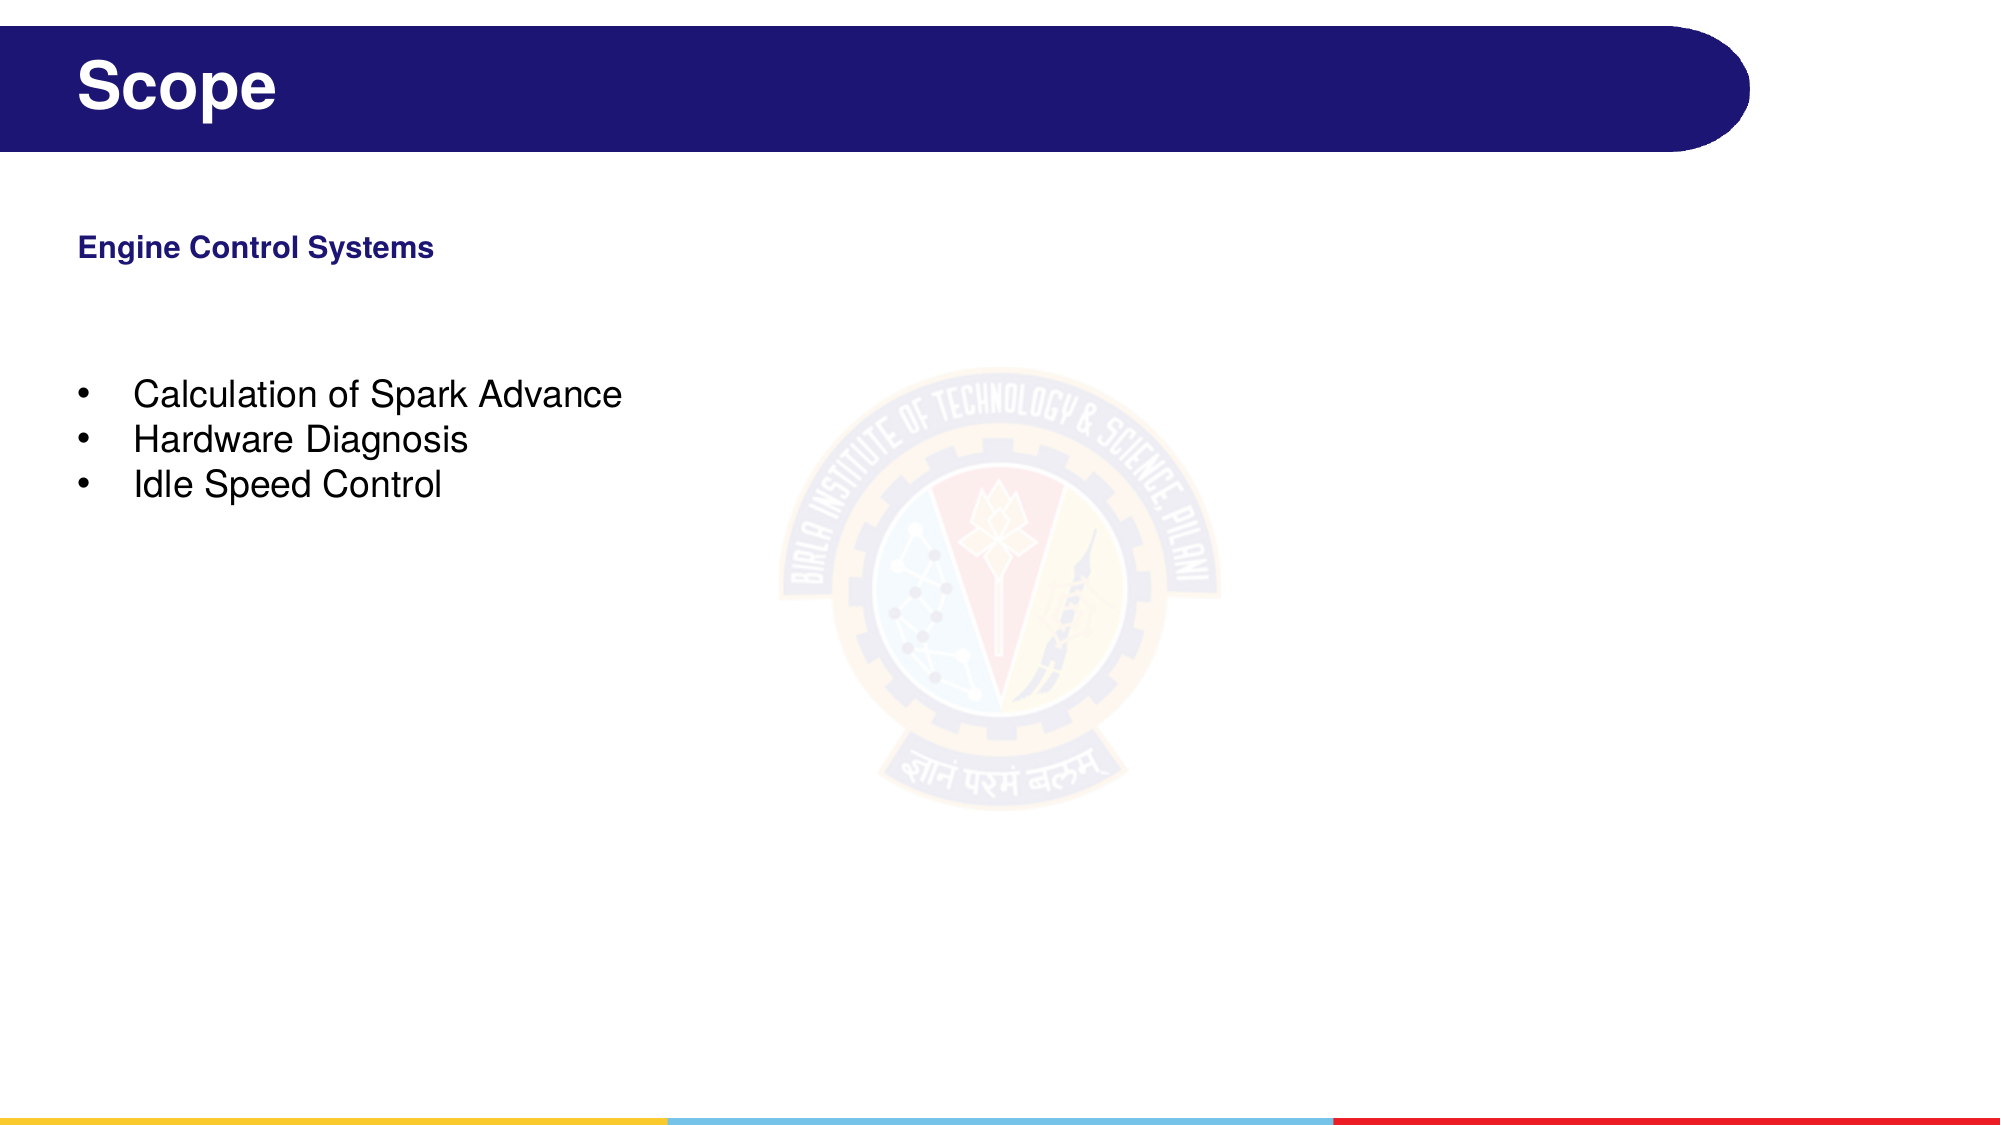

# Scope
Engine Control Systems
Calculation of Spark Advance
Hardware Diagnosis
Idle Speed Control